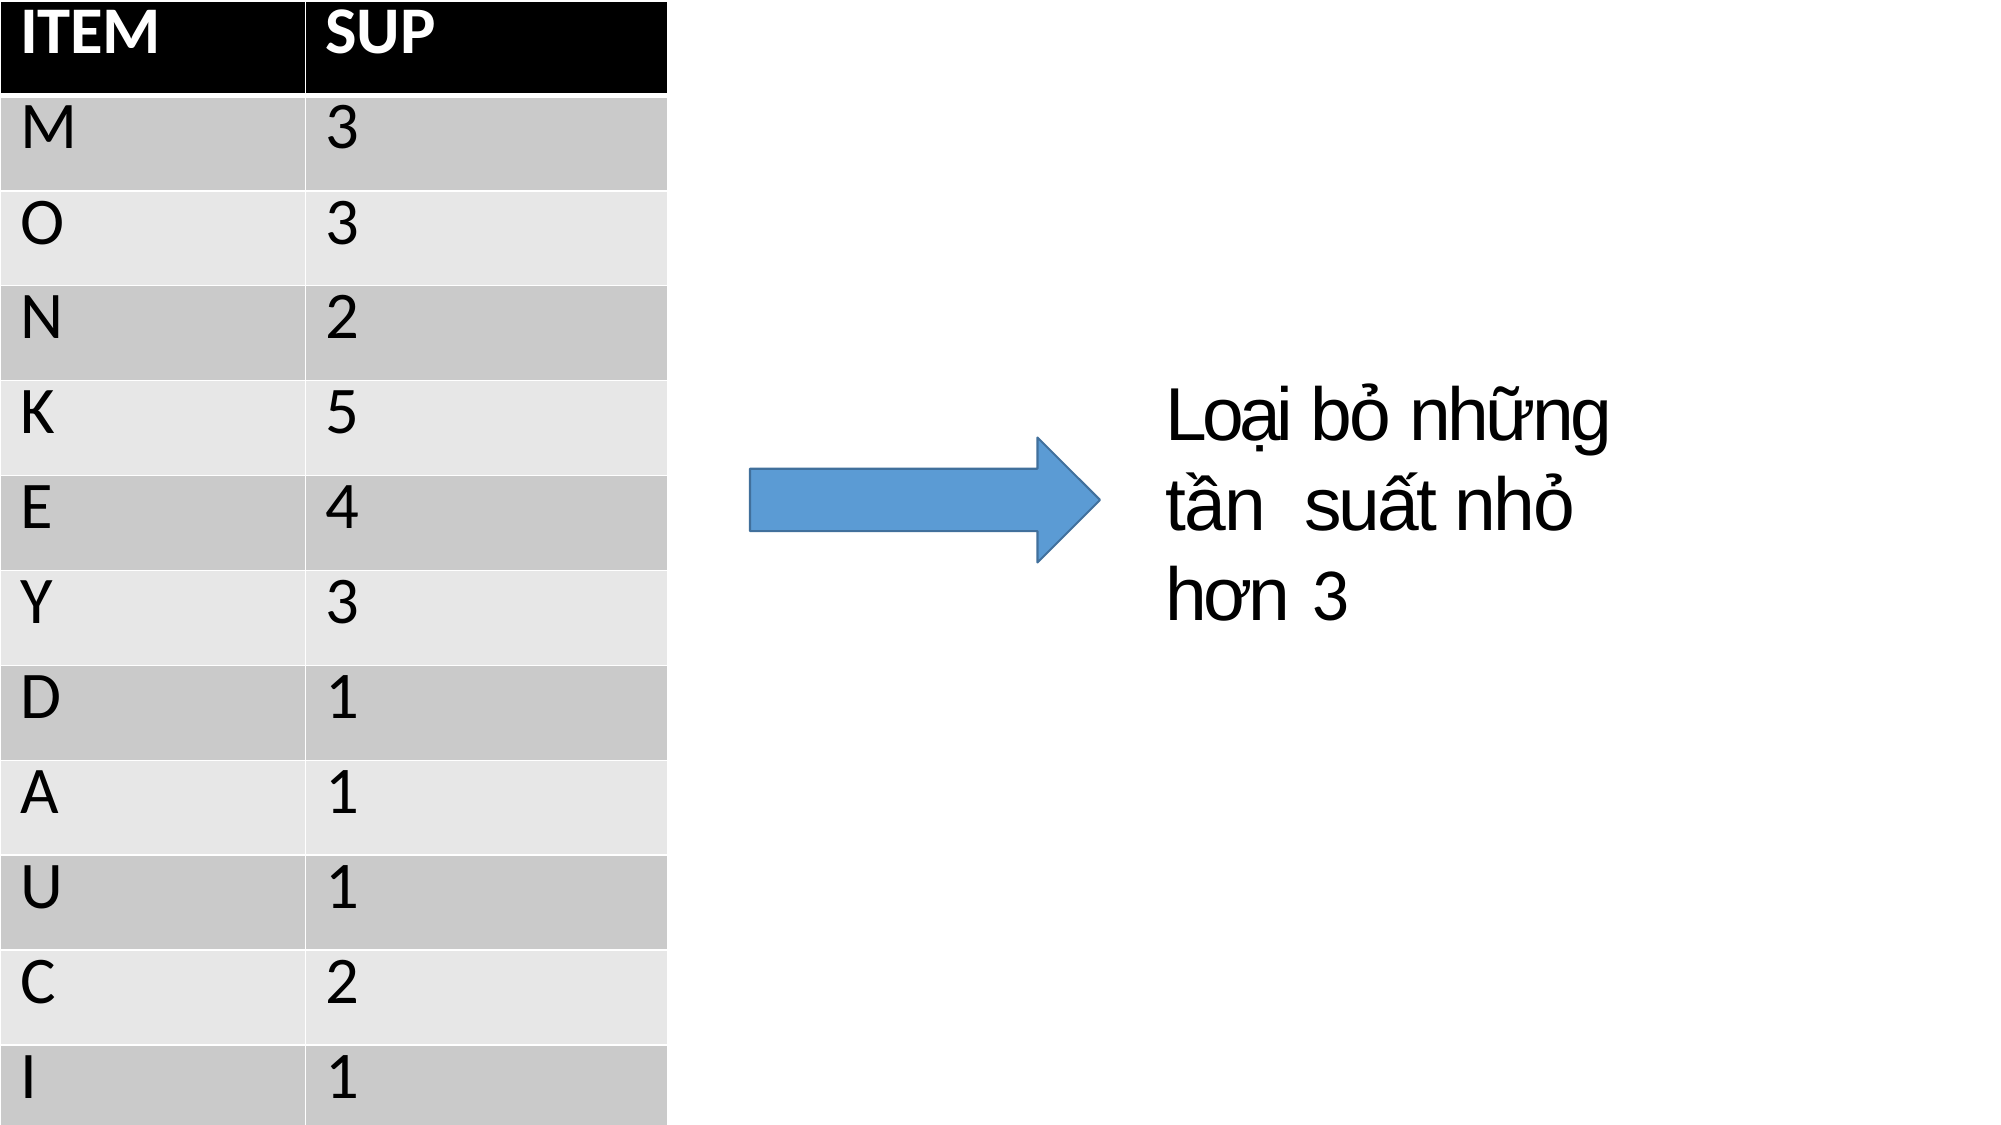

| ITEM | SUP |
| --- | --- |
| M | 3 |
| O | 3 |
| N | 2 |
| K | 5 |
| E | 4 |
| Y | 3 |
| D | 1 |
| A | 1 |
| U | 1 |
| C | 2 |
| I | 1 |
# Loại bỏ những tần  suất nhỏ hơn 3